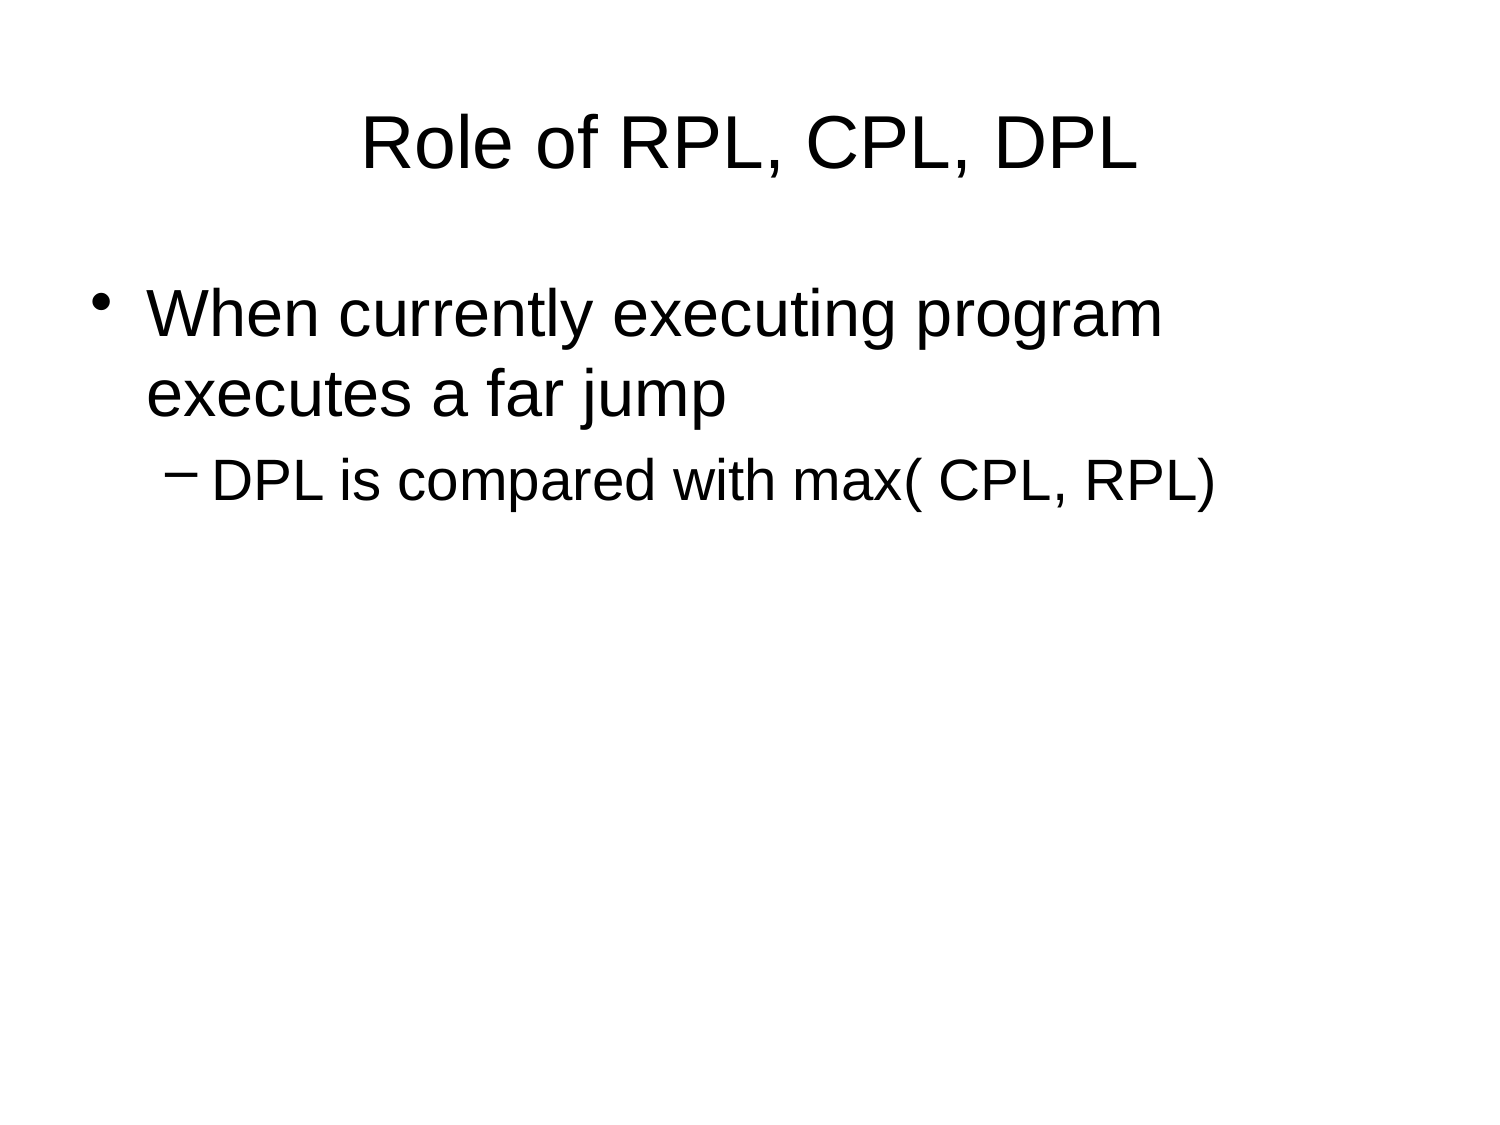

# Role of RPL, CPL, DPL
When currently executing program executes a far jump
DPL is compared with max( CPL, RPL)